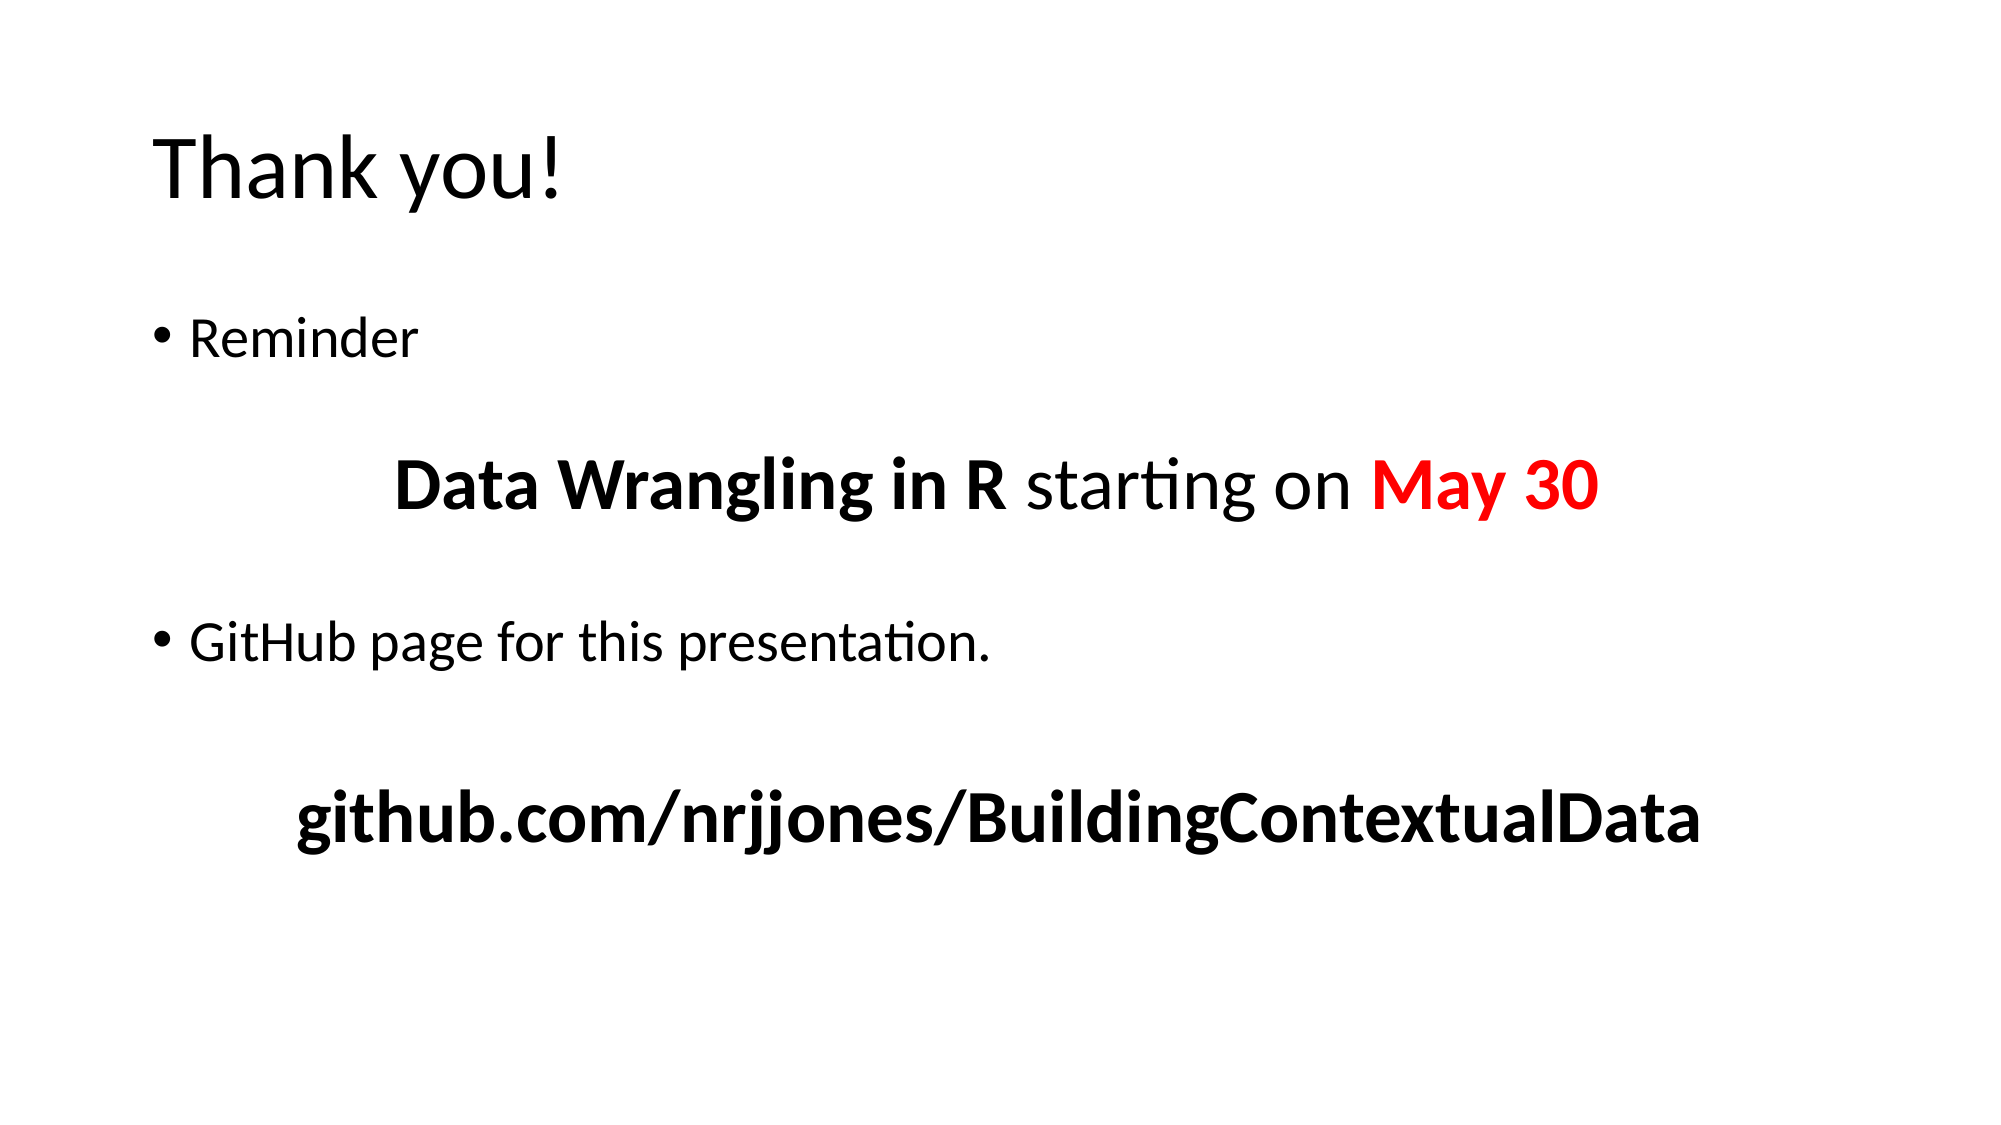

# Thank you!
Reminder

	 Data Wrangling in R starting on May 30

GitHub page for this presentation.

github.com/nrjjones/BuildingContextualData